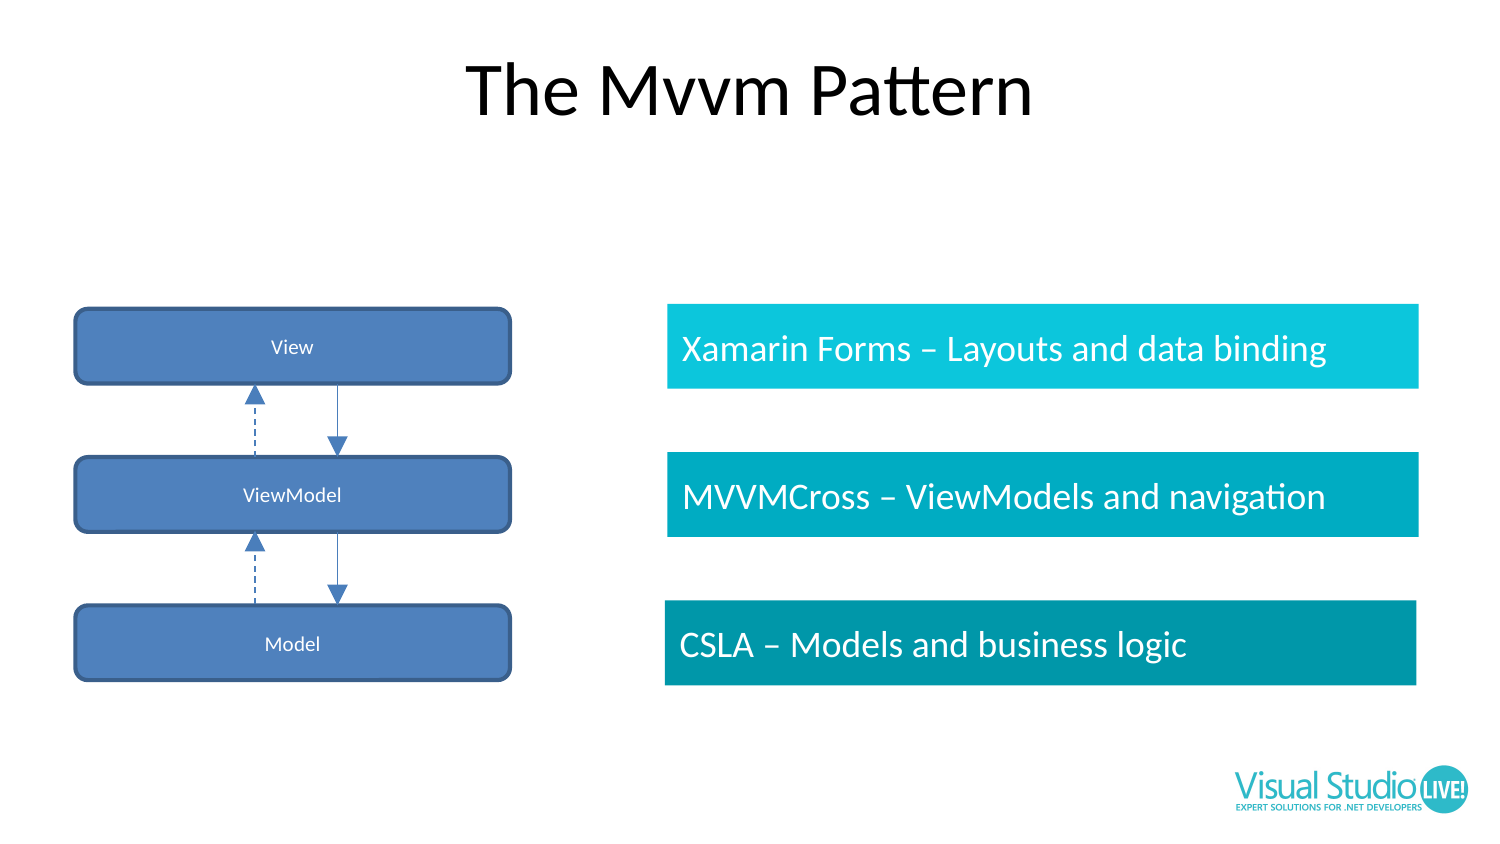

# The Mvvm Pattern
Xamarin Forms – Layouts and data binding
View
MVVMCross – ViewModels and navigation
ViewModel
CSLA – Models and business logic
Model